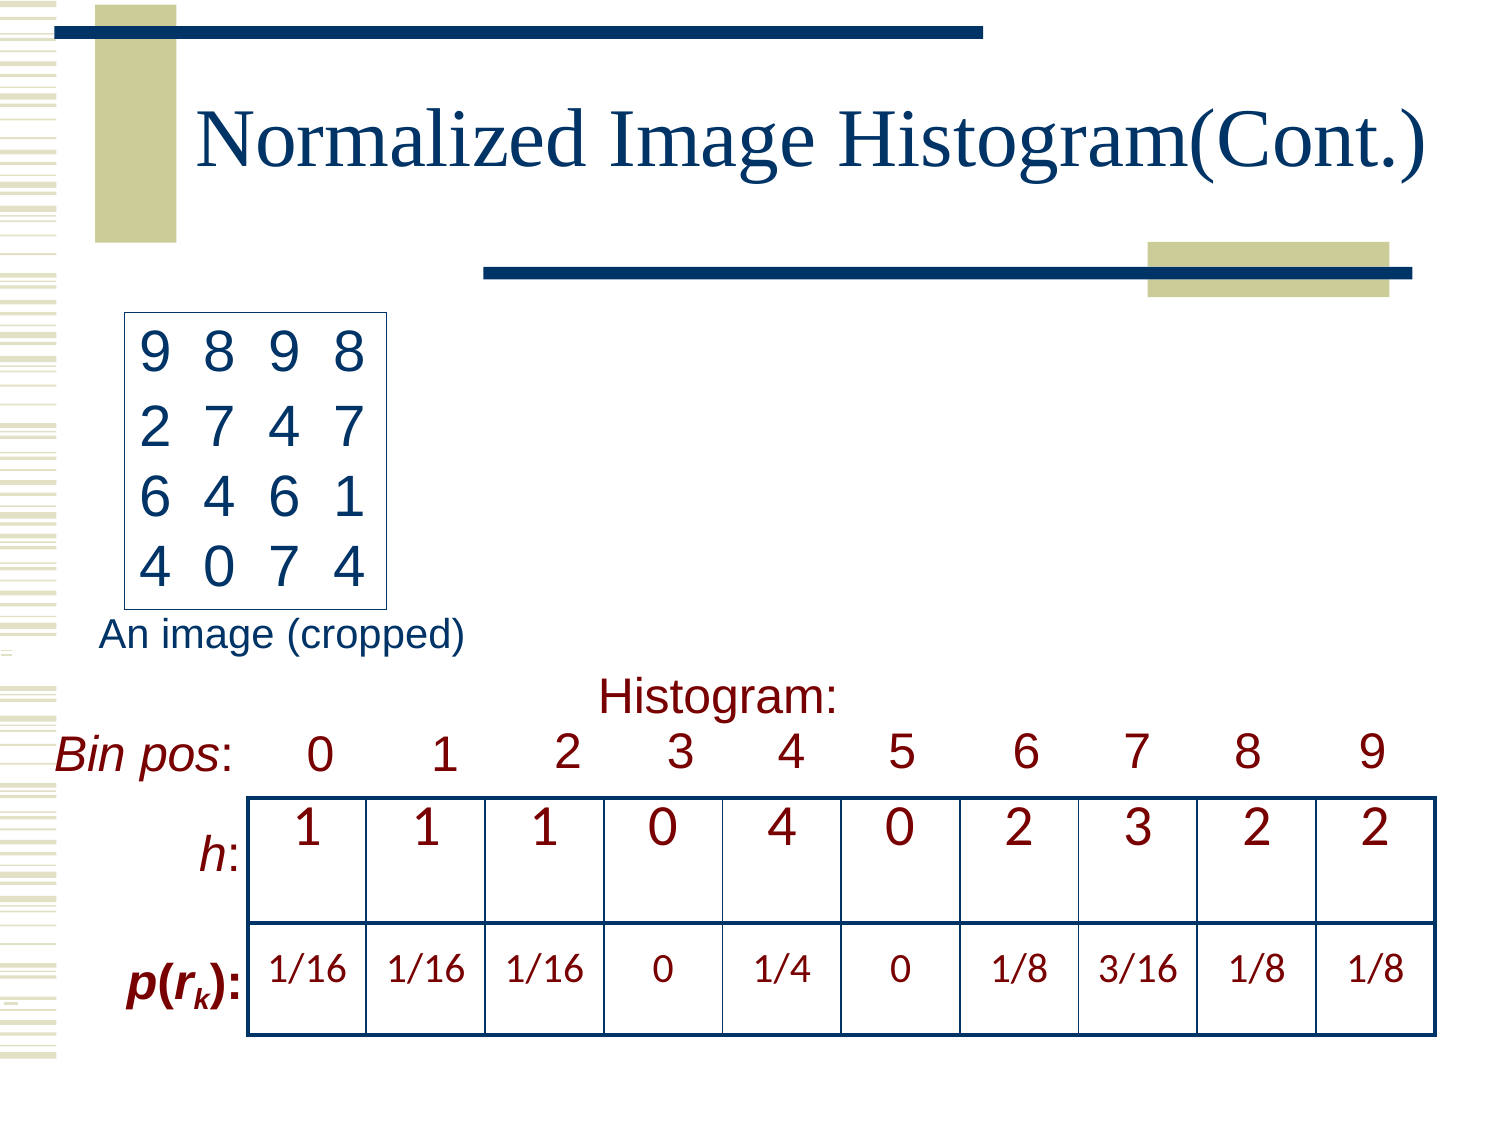

# Normalized Image Histogram(Cont.)

| 9 | 8 | 9 | 8 |
| --- | --- | --- | --- |
| 2 | 7 | 4 | 7 |
| 6 | 4 | 6 | 1 |
| 4 | 0 | 7 | 4 |

 		An image (cropped)

Bin pos:	0	1
h:

 		p(rk):

Histogram:
2	3	4	5	6	7	8	9

| 1 | 1 | 1 | 0 | 4 | 0 | 2 | 3 | 2 | 2 |
| --- | --- | --- | --- | --- | --- | --- | --- | --- | --- |
| 1/16 | 1/16 | 1/16 | 0 | 1/4 | 0 | 1/8 | 3/16 | 1/8 | 1/8 |

DIP, Spring 2012	GS & AS, Bahria University, Islambad